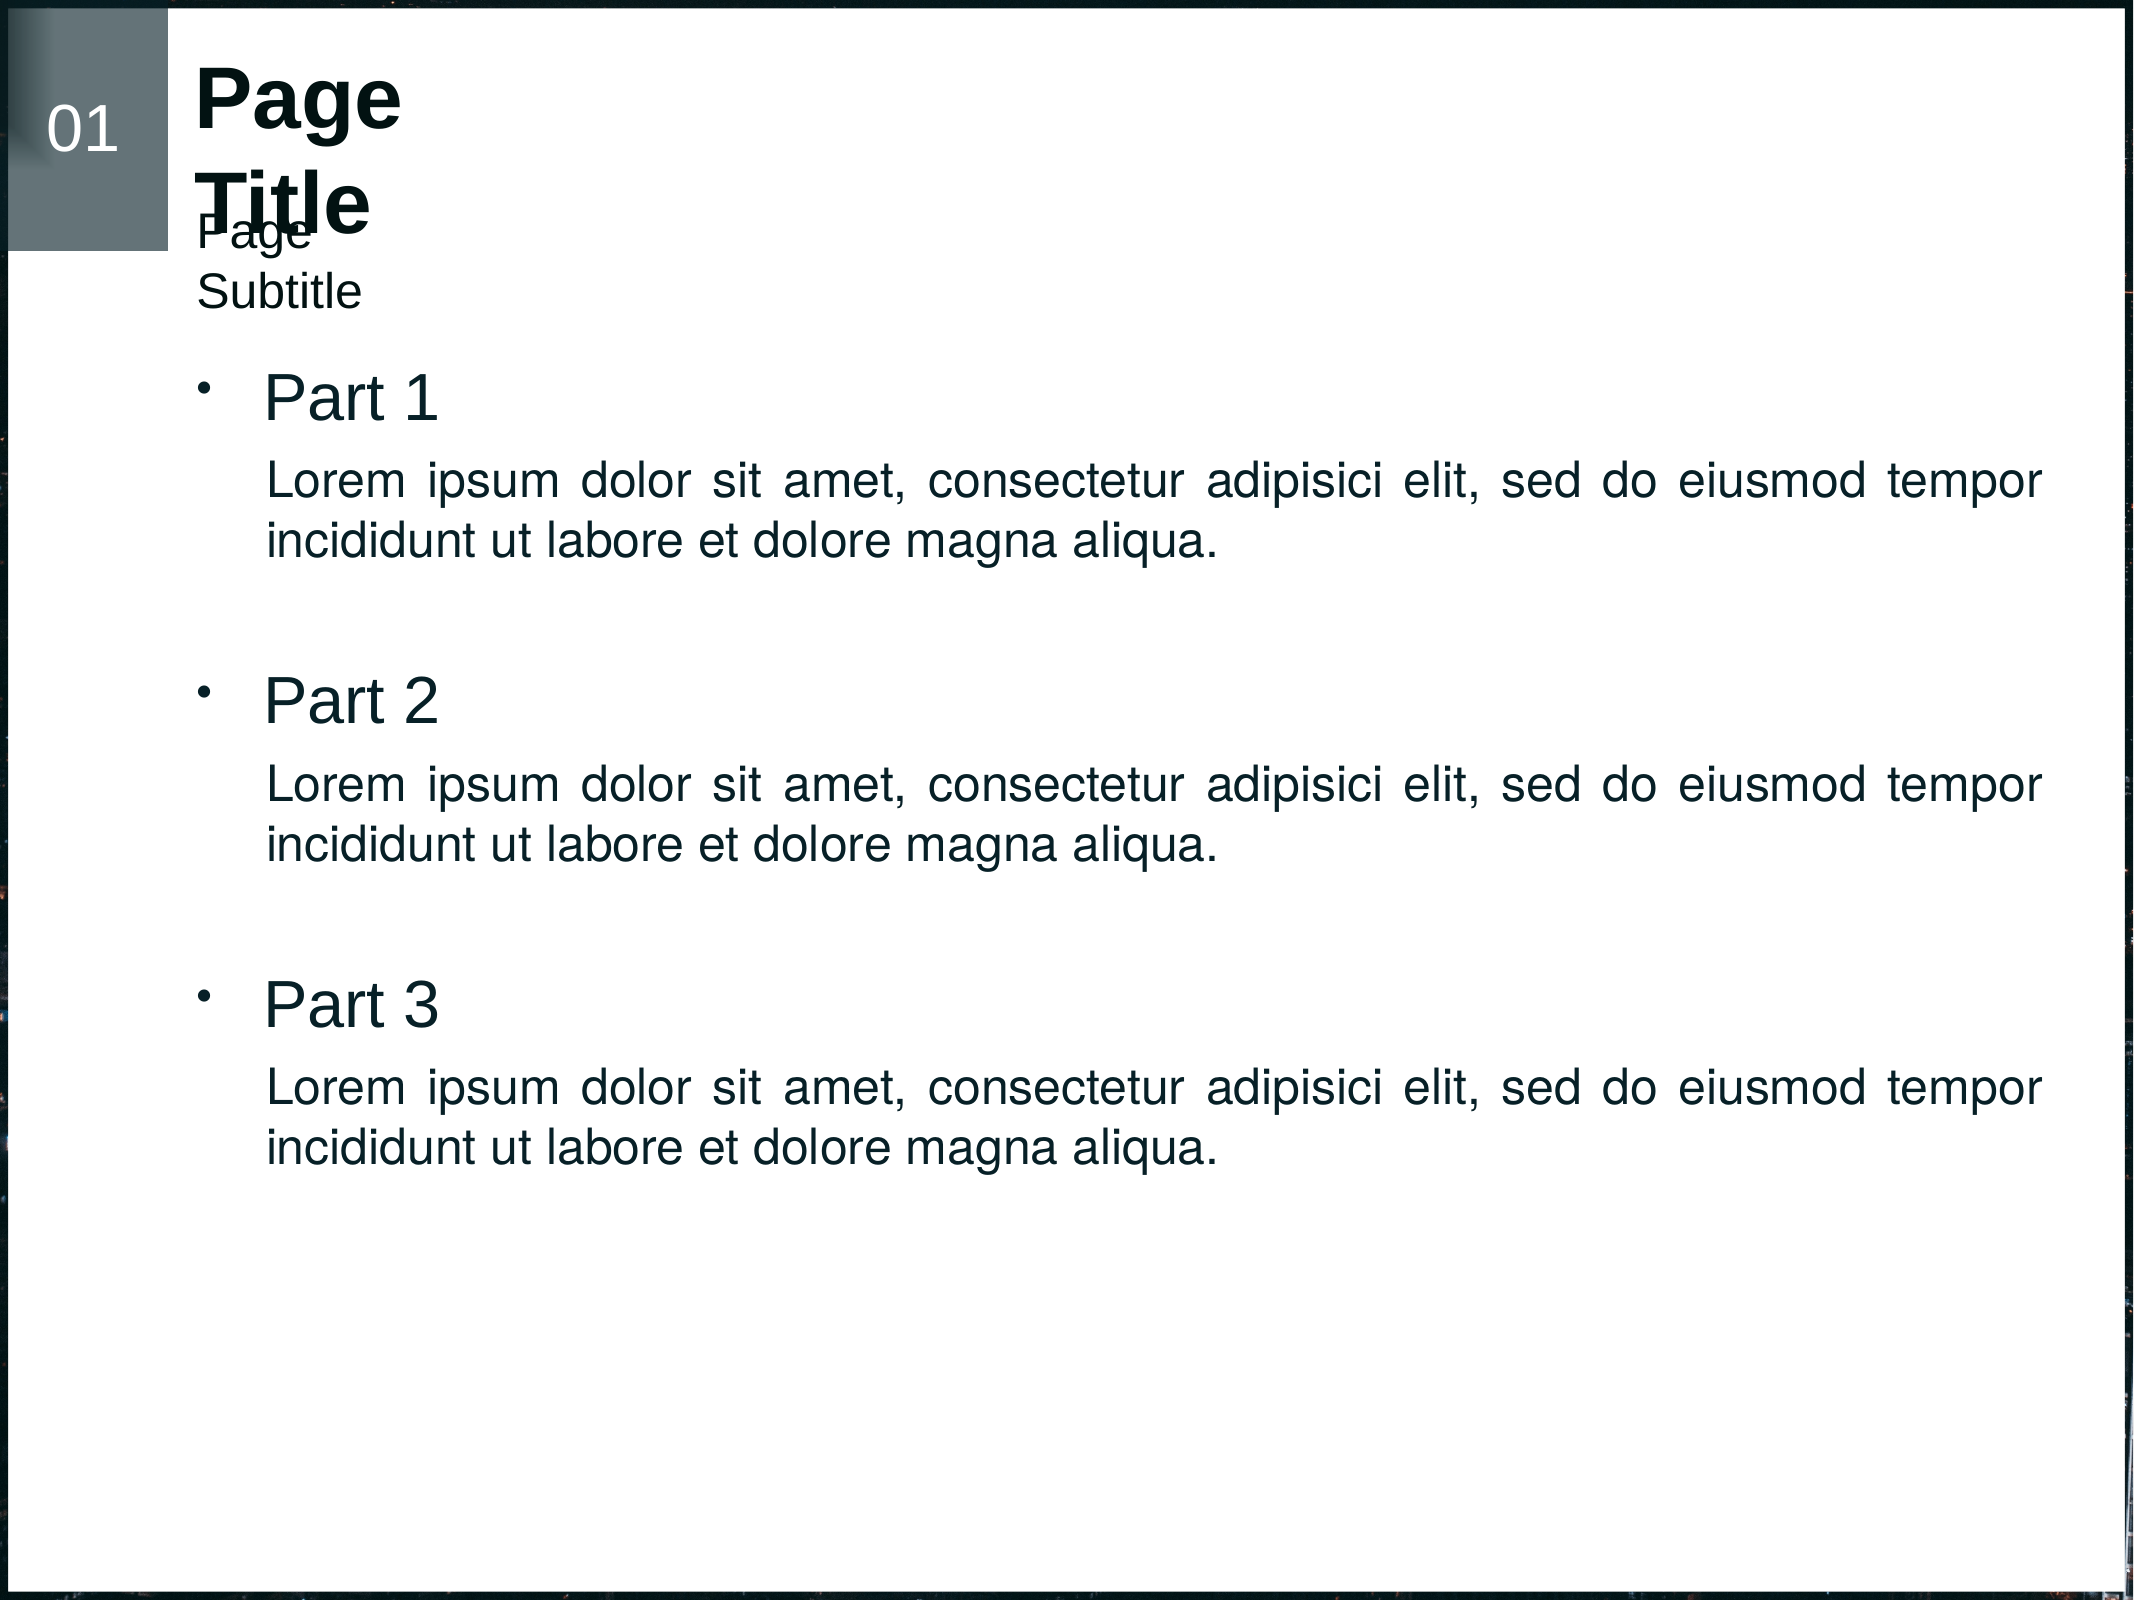

01
Page Title
Page Subtitle
Part 1
Lorem ipsum dolor sit amet, consectetur adipisici elit, sed do eiusmod tempor incididunt ut labore et dolore magna aliqua.
Part 2
Lorem ipsum dolor sit amet, consectetur adipisici elit, sed do eiusmod tempor incididunt ut labore et dolore magna aliqua.
Part 3
Lorem ipsum dolor sit amet, consectetur adipisici elit, sed do eiusmod tempor incididunt ut labore et dolore magna aliqua.
5